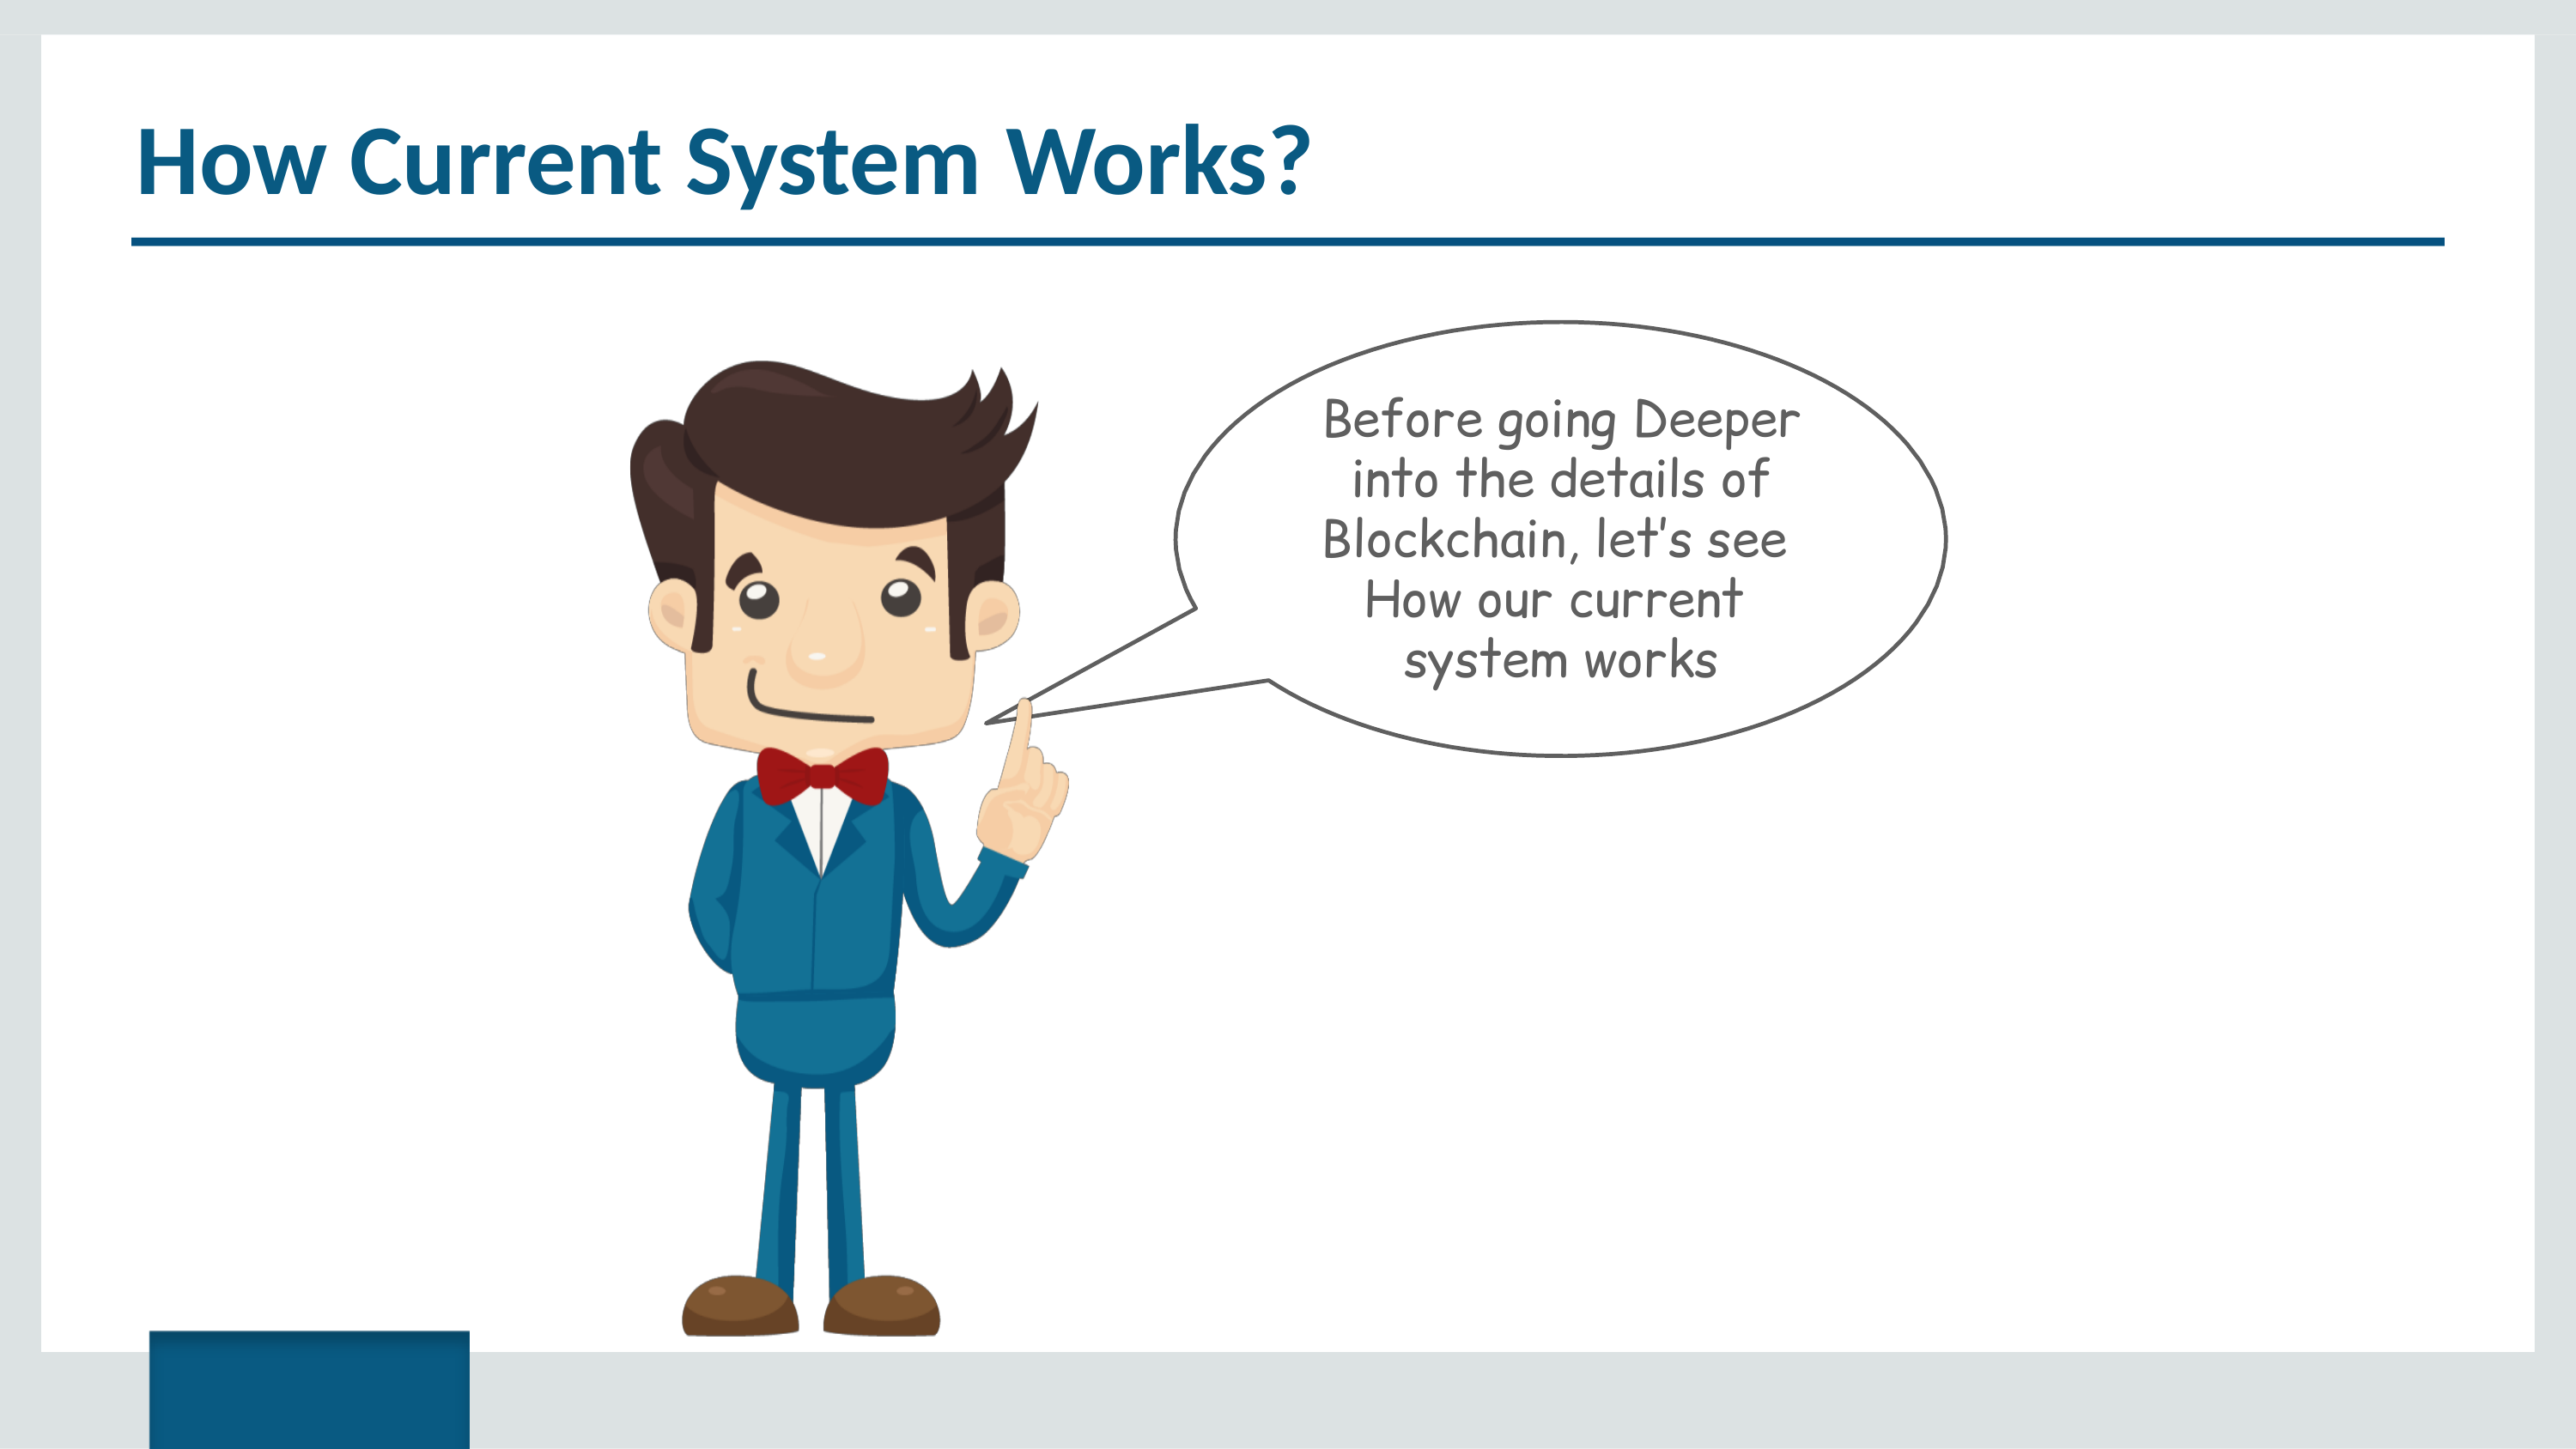

# How Current System Works?

Before going Deeper  into the details of  Blockchain, let’s see  How our current  system works